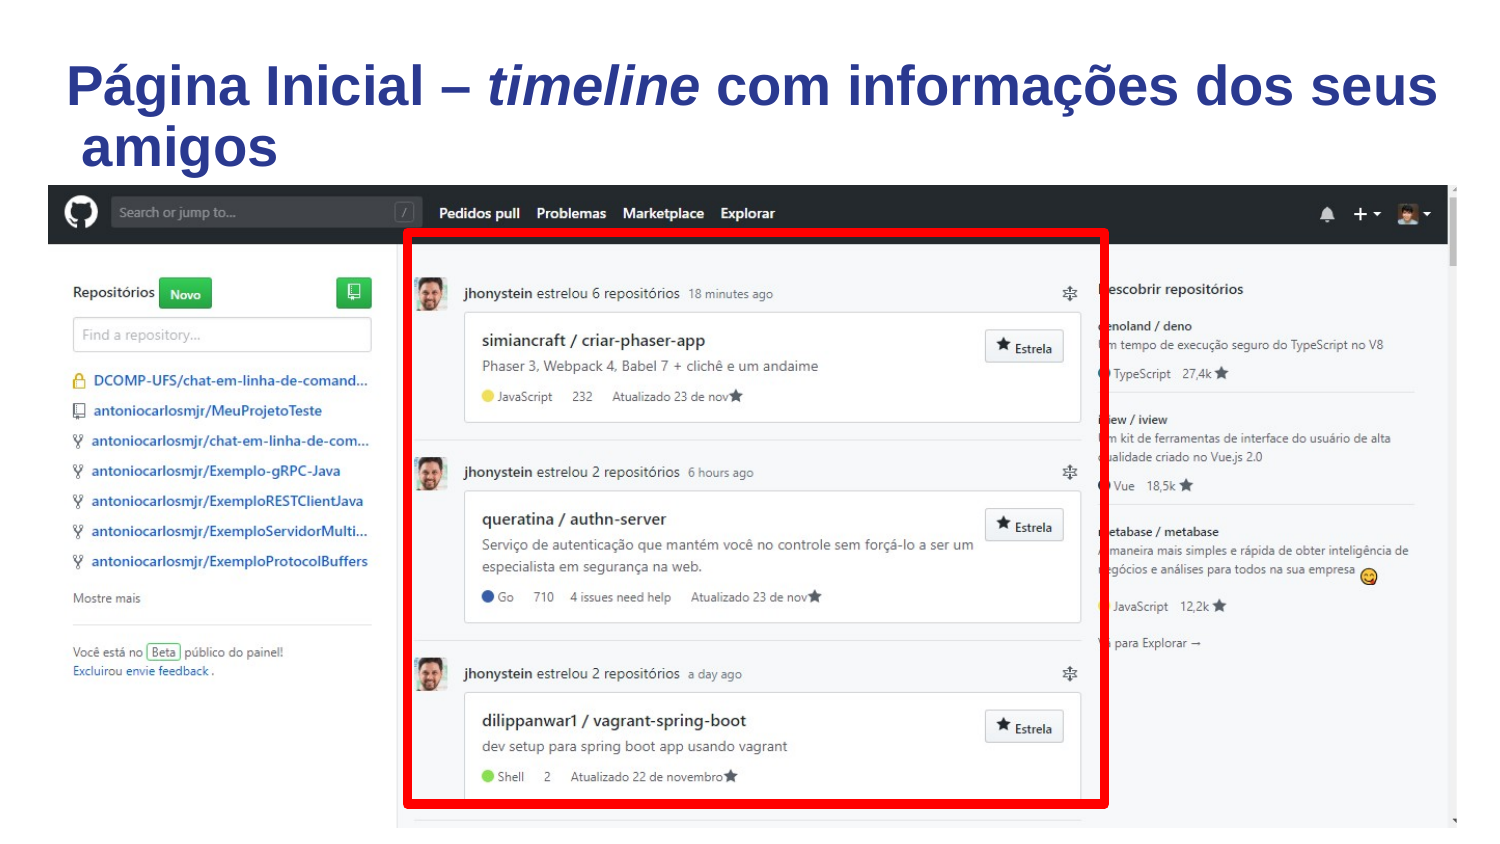

# Página Inicial – timeline com informações dos seus  amigos